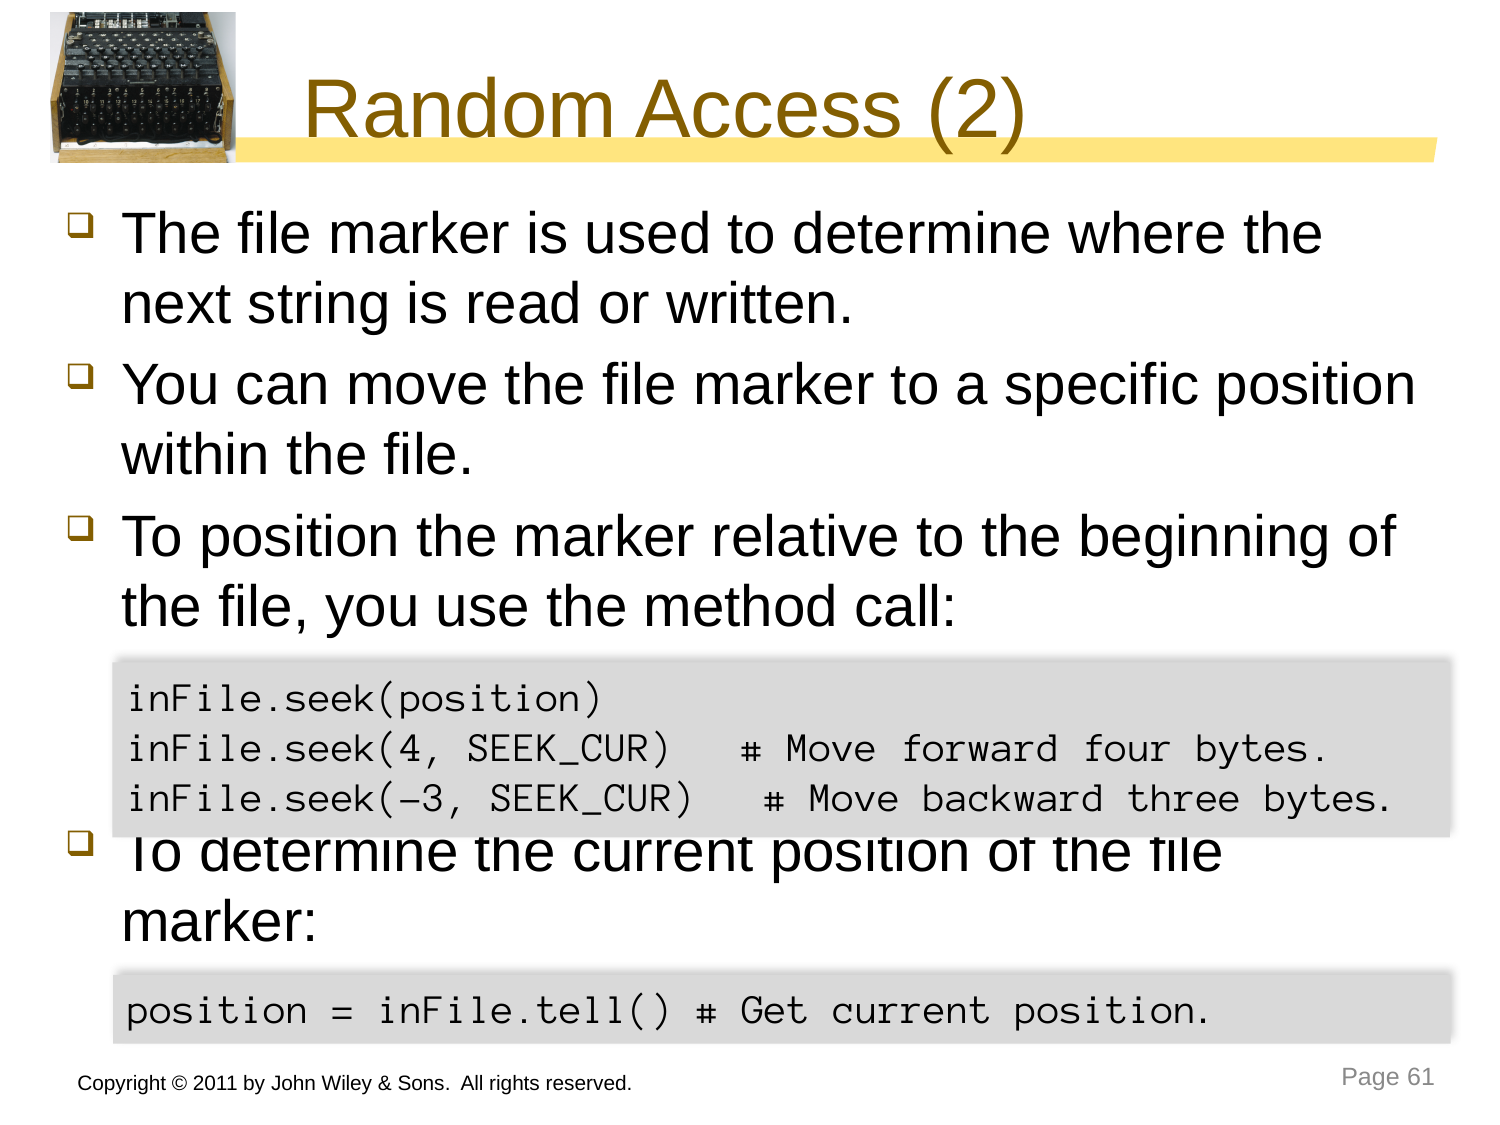

# Random Access (2)
The file marker is used to determine where the next string is read or written.
You can move the file marker to a specific position within the file.
To position the marker relative to the beginning of the file, you use the method call:

To determine the current position of the file marker:
inFile.seek(position)
inFile.seek(4, SEEK_CUR)   # Move forward four bytes.
inFile.seek(-3, SEEK_CUR)   # Move backward three bytes.

position = inFile.tell() # Get current position.

Copyright © 2011 by John Wiley & Sons.  All rights reserved.
Page 61